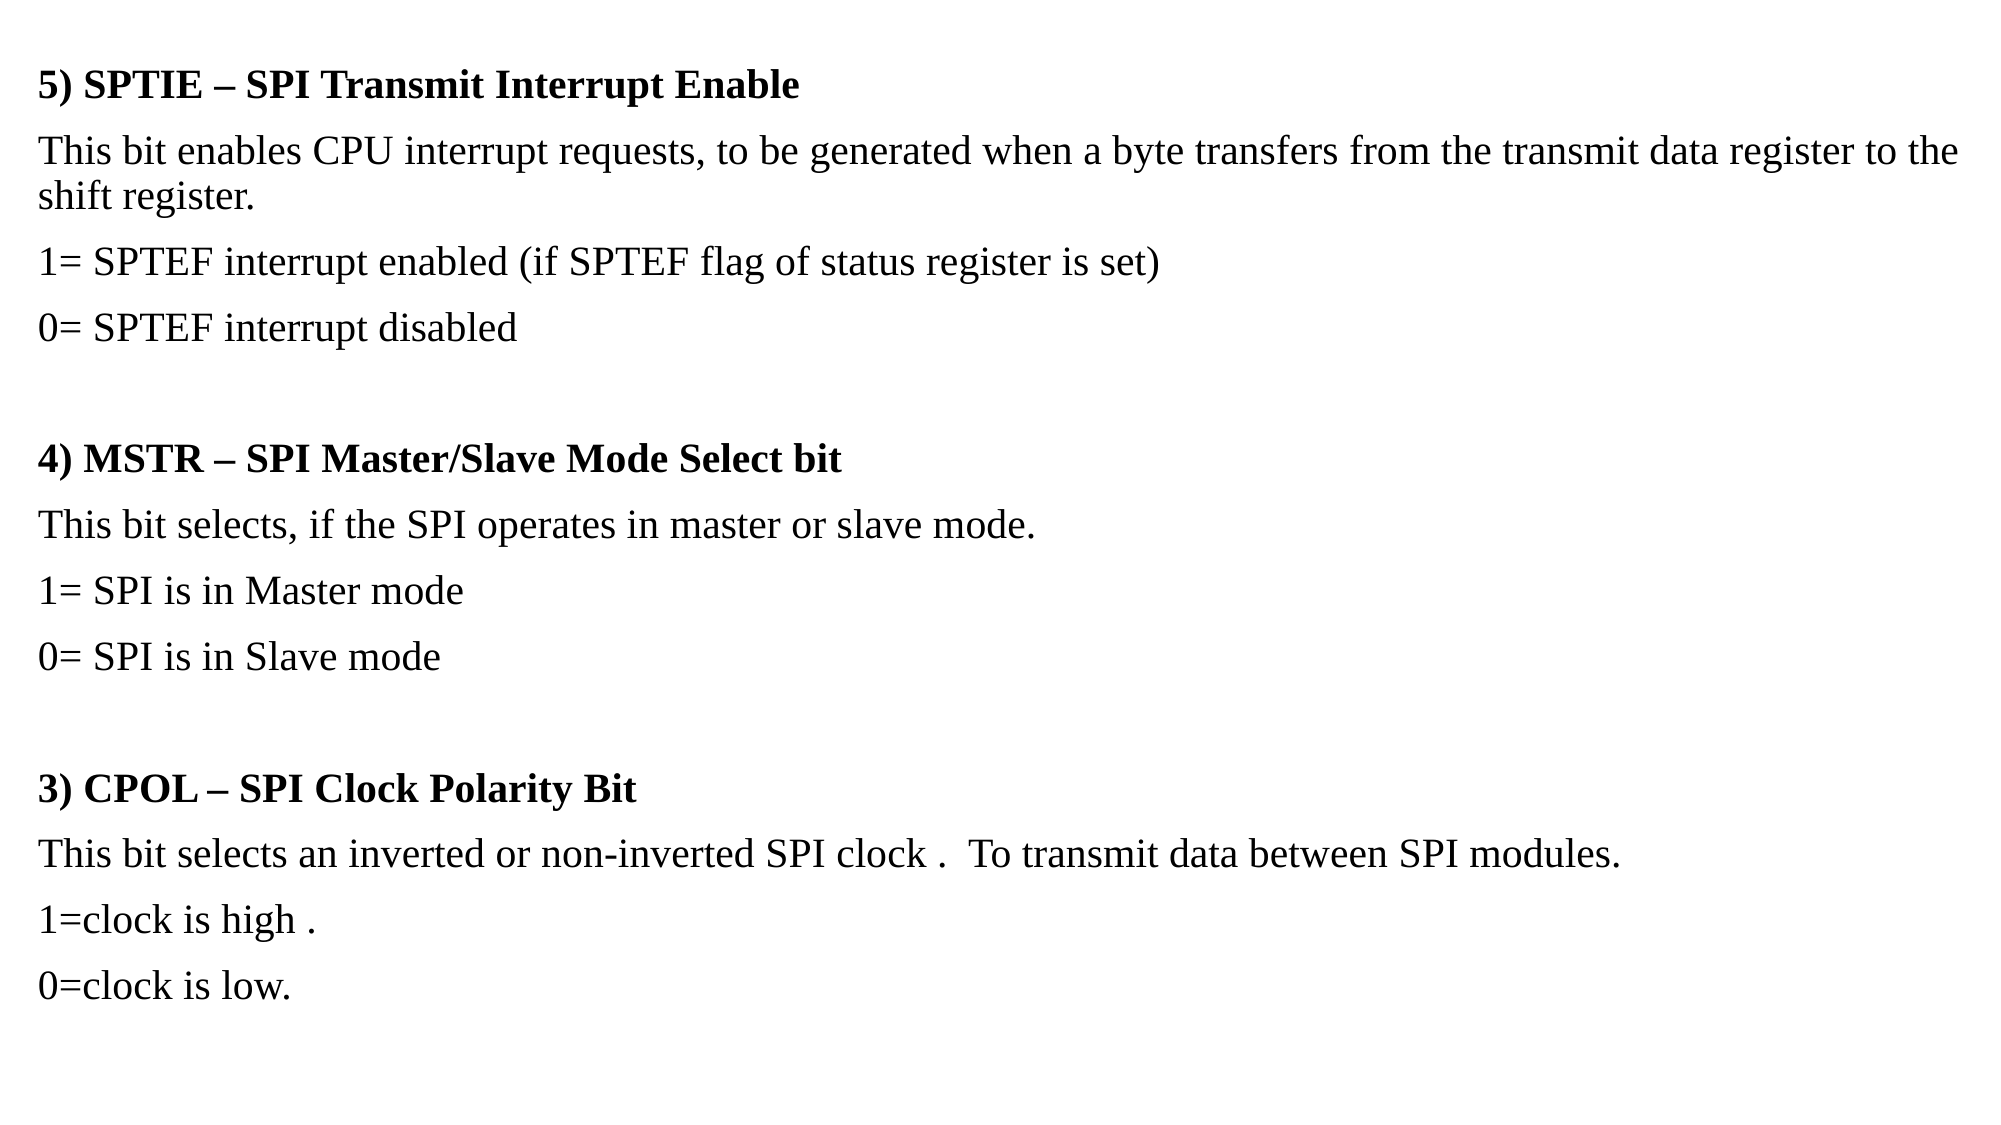

5) SPTIE – SPI Transmit Interrupt Enable
This bit enables CPU interrupt requests, to be generated when a byte transfers from the transmit data register to the shift register.
1= SPTEF interrupt enabled (if SPTEF flag of status register is set)
0= SPTEF interrupt disabled

4) MSTR – SPI Master/Slave Mode Select bit
This bit selects, if the SPI operates in master or slave mode.
1= SPI is in Master mode
0= SPI is in Slave mode

3) CPOL – SPI Clock Polarity Bit
This bit selects an inverted or non-inverted SPI clock .  To transmit data between SPI modules.
1=clock is high .
0=clock is low.